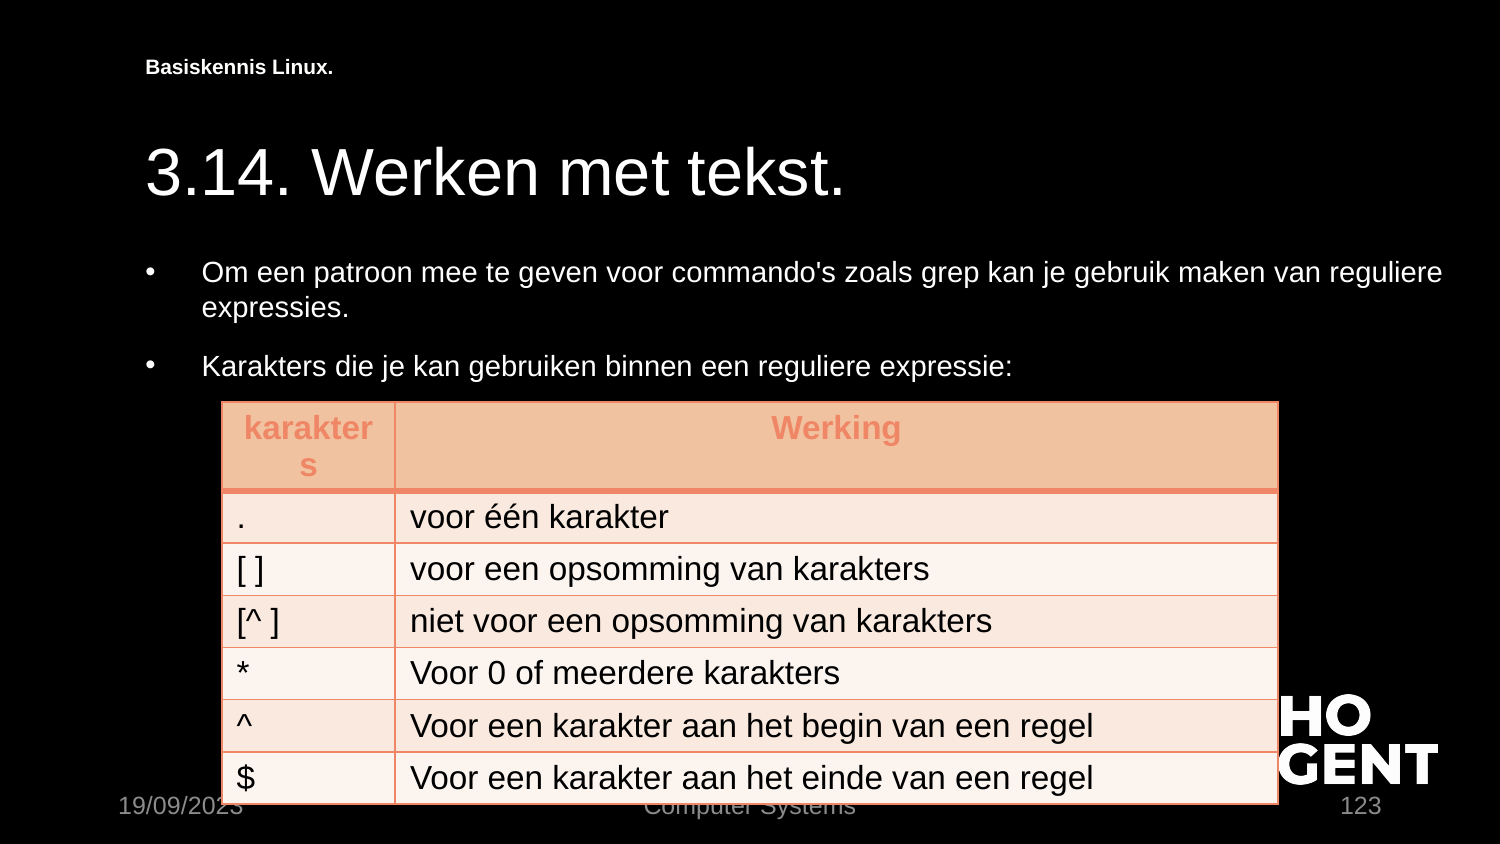

Basiskennis Linux.
# 3.14. Werken met tekst.
Om een patroon mee te geven voor commando's zoals grep kan je gebruik maken van reguliere expressies.

Karakters die je kan gebruiken binnen een reguliere expressie:
| karakters | Werking |
| --- | --- |
| . | voor één karakter |
| [ ] | voor een opsomming van karakters |
| [^ ] | niet voor een opsomming van karakters |
| \* | Voor 0 of meerdere karakters |
| ^ | Voor een karakter aan het begin van een regel |
| $ | Voor een karakter aan het einde van een regel |
19/09/2023
Computer Systems
123